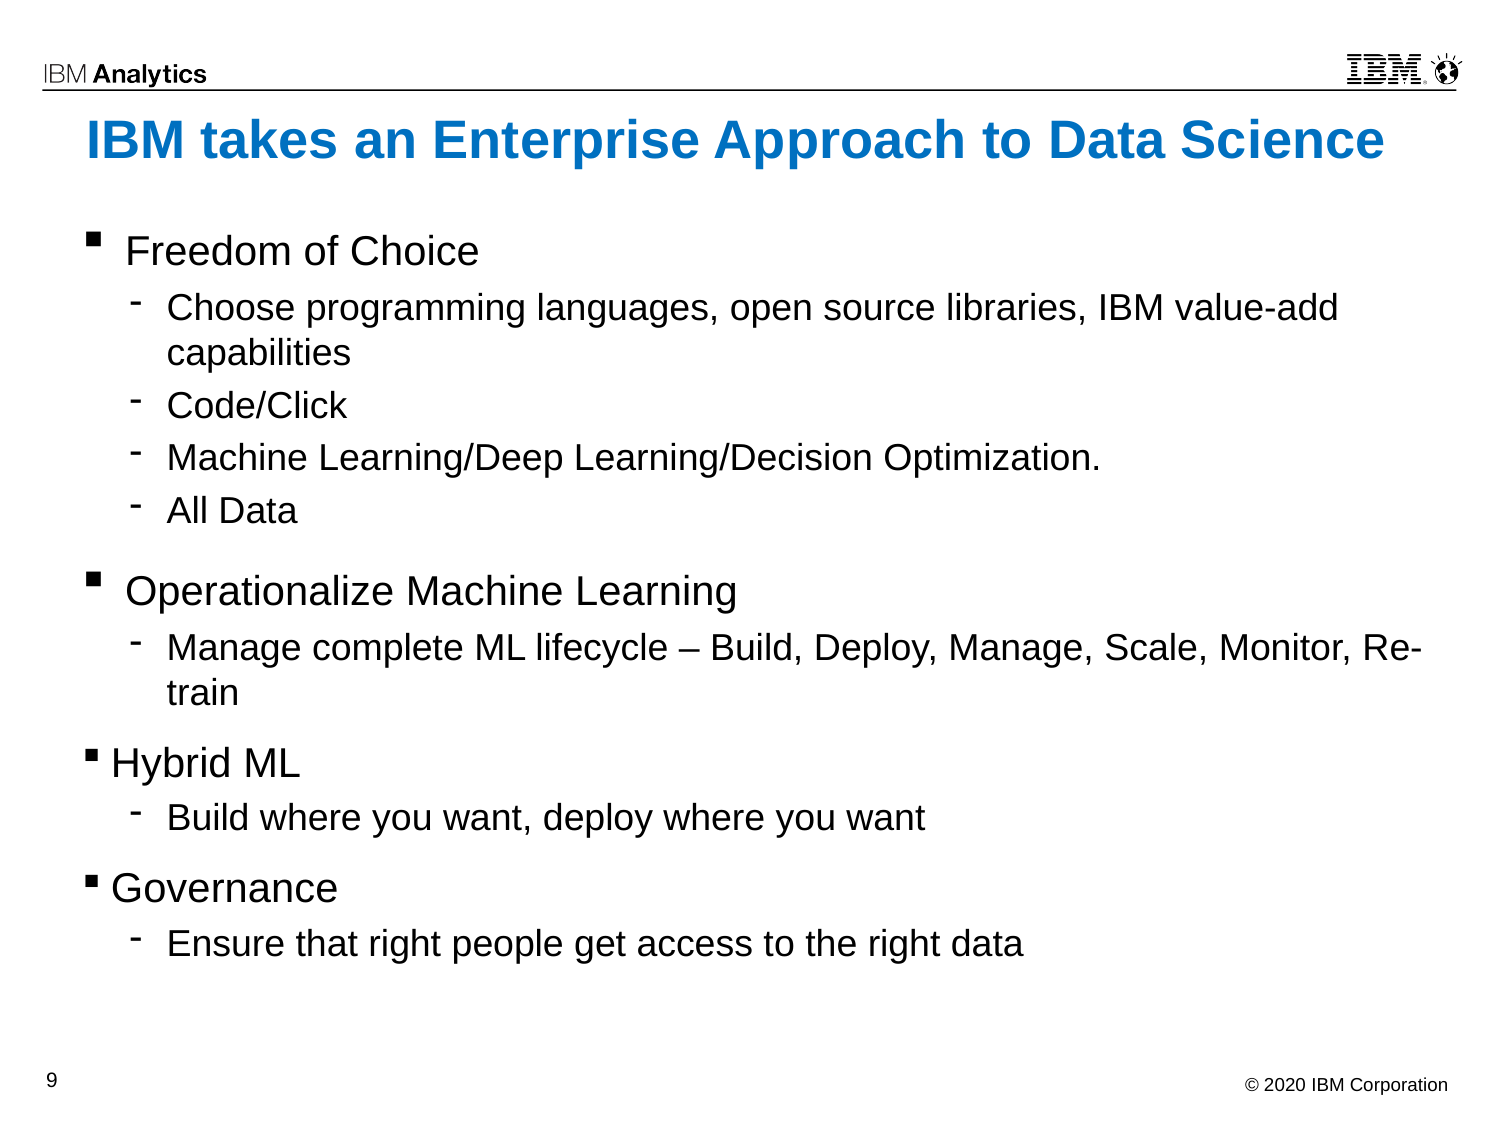

# IBM takes an Enterprise Approach to Data Science
 Freedom of Choice
Choose programming languages, open source libraries, IBM value-add capabilities
Code/Click
Machine Learning/Deep Learning/Decision Optimization.
All Data

 Operationalize Machine Learning
Manage complete ML lifecycle – Build, Deploy, Manage, Scale, Monitor, Re-train

Hybrid ML
Build where you want, deploy where you want

Governance
Ensure that right people get access to the right data